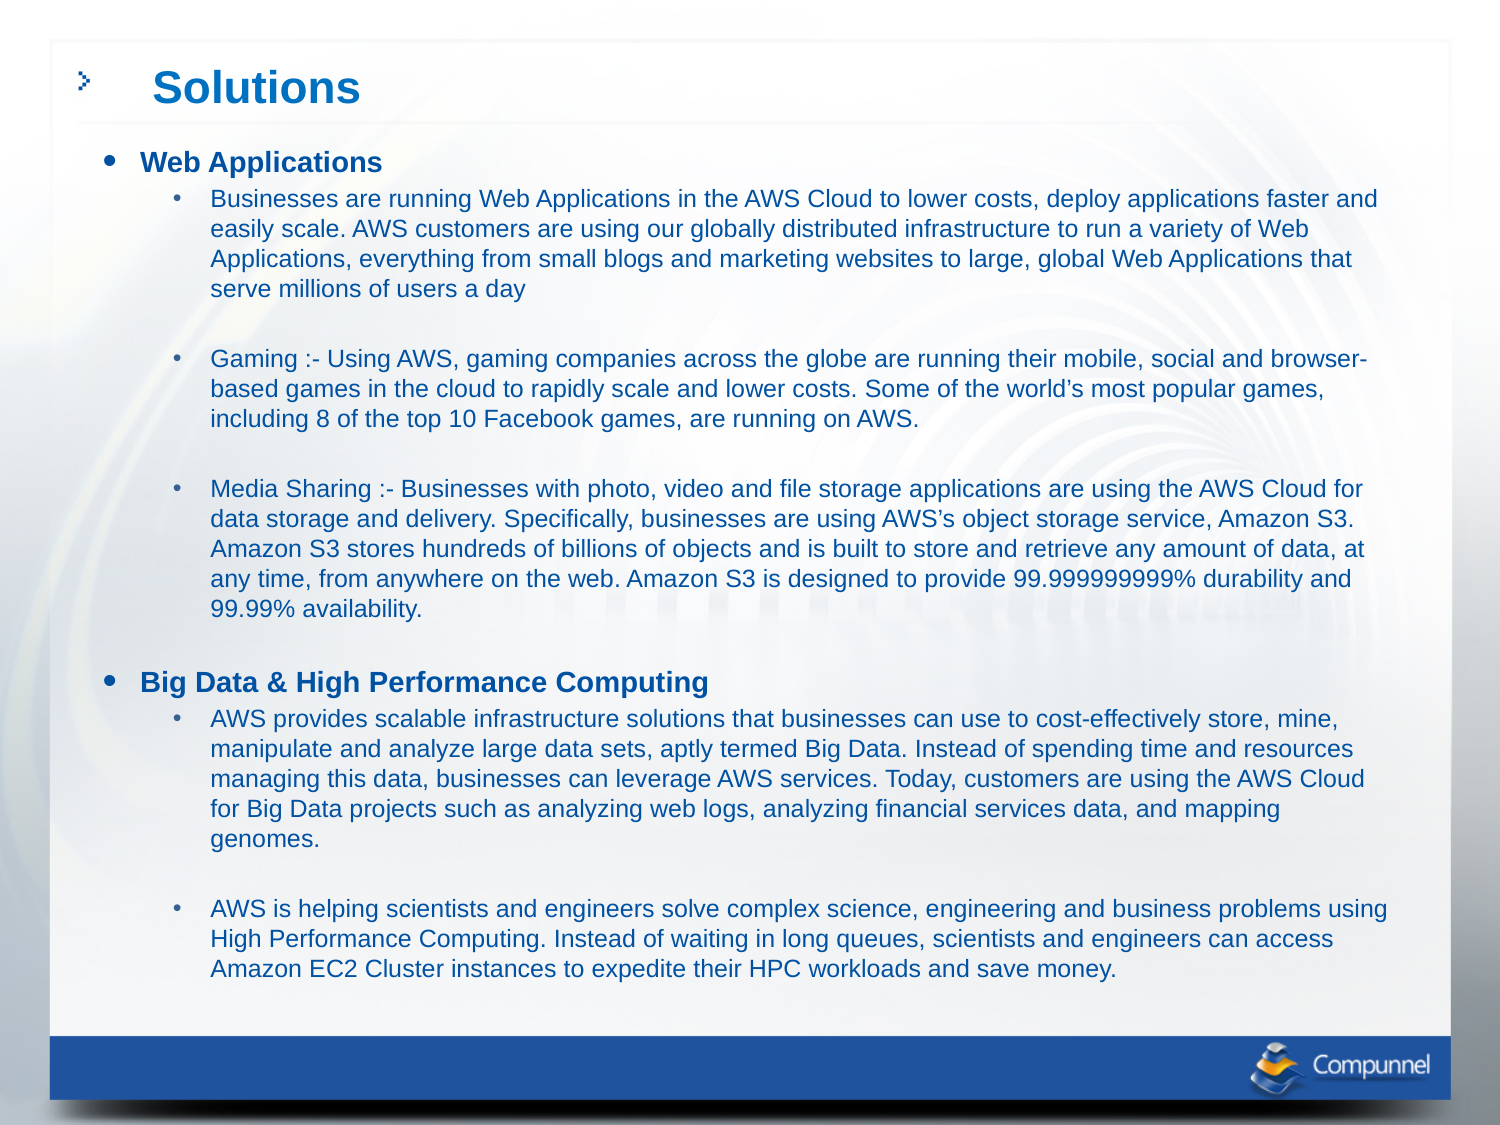

Solutions
Web Applications
Businesses are running Web Applications in the AWS Cloud to lower costs, deploy applications faster and easily scale. AWS customers are using our globally distributed infrastructure to run a variety of Web Applications, everything from small blogs and marketing websites to large, global Web Applications that serve millions of users a day

Gaming :- Using AWS, gaming companies across the globe are running their mobile, social and browser-based games in the cloud to rapidly scale and lower costs. Some of the world’s most popular games, including 8 of the top 10 Facebook games, are running on AWS.

Media Sharing :- Businesses with photo, video and file storage applications are using the AWS Cloud for data storage and delivery. Specifically, businesses are using AWS’s object storage service, Amazon S3. Amazon S3 stores hundreds of billions of objects and is built to store and retrieve any amount of data, at any time, from anywhere on the web. Amazon S3 is designed to provide 99.999999999% durability and 99.99% availability.

Big Data & High Performance Computing
AWS provides scalable infrastructure solutions that businesses can use to cost-effectively store, mine, manipulate and analyze large data sets, aptly termed Big Data. Instead of spending time and resources managing this data, businesses can leverage AWS services. Today, customers are using the AWS Cloud for Big Data projects such as analyzing web logs, analyzing financial services data, and mapping genomes.

AWS is helping scientists and engineers solve complex science, engineering and business problems using High Performance Computing. Instead of waiting in long queues, scientists and engineers can access Amazon EC2 Cluster instances to expedite their HPC workloads and save money.